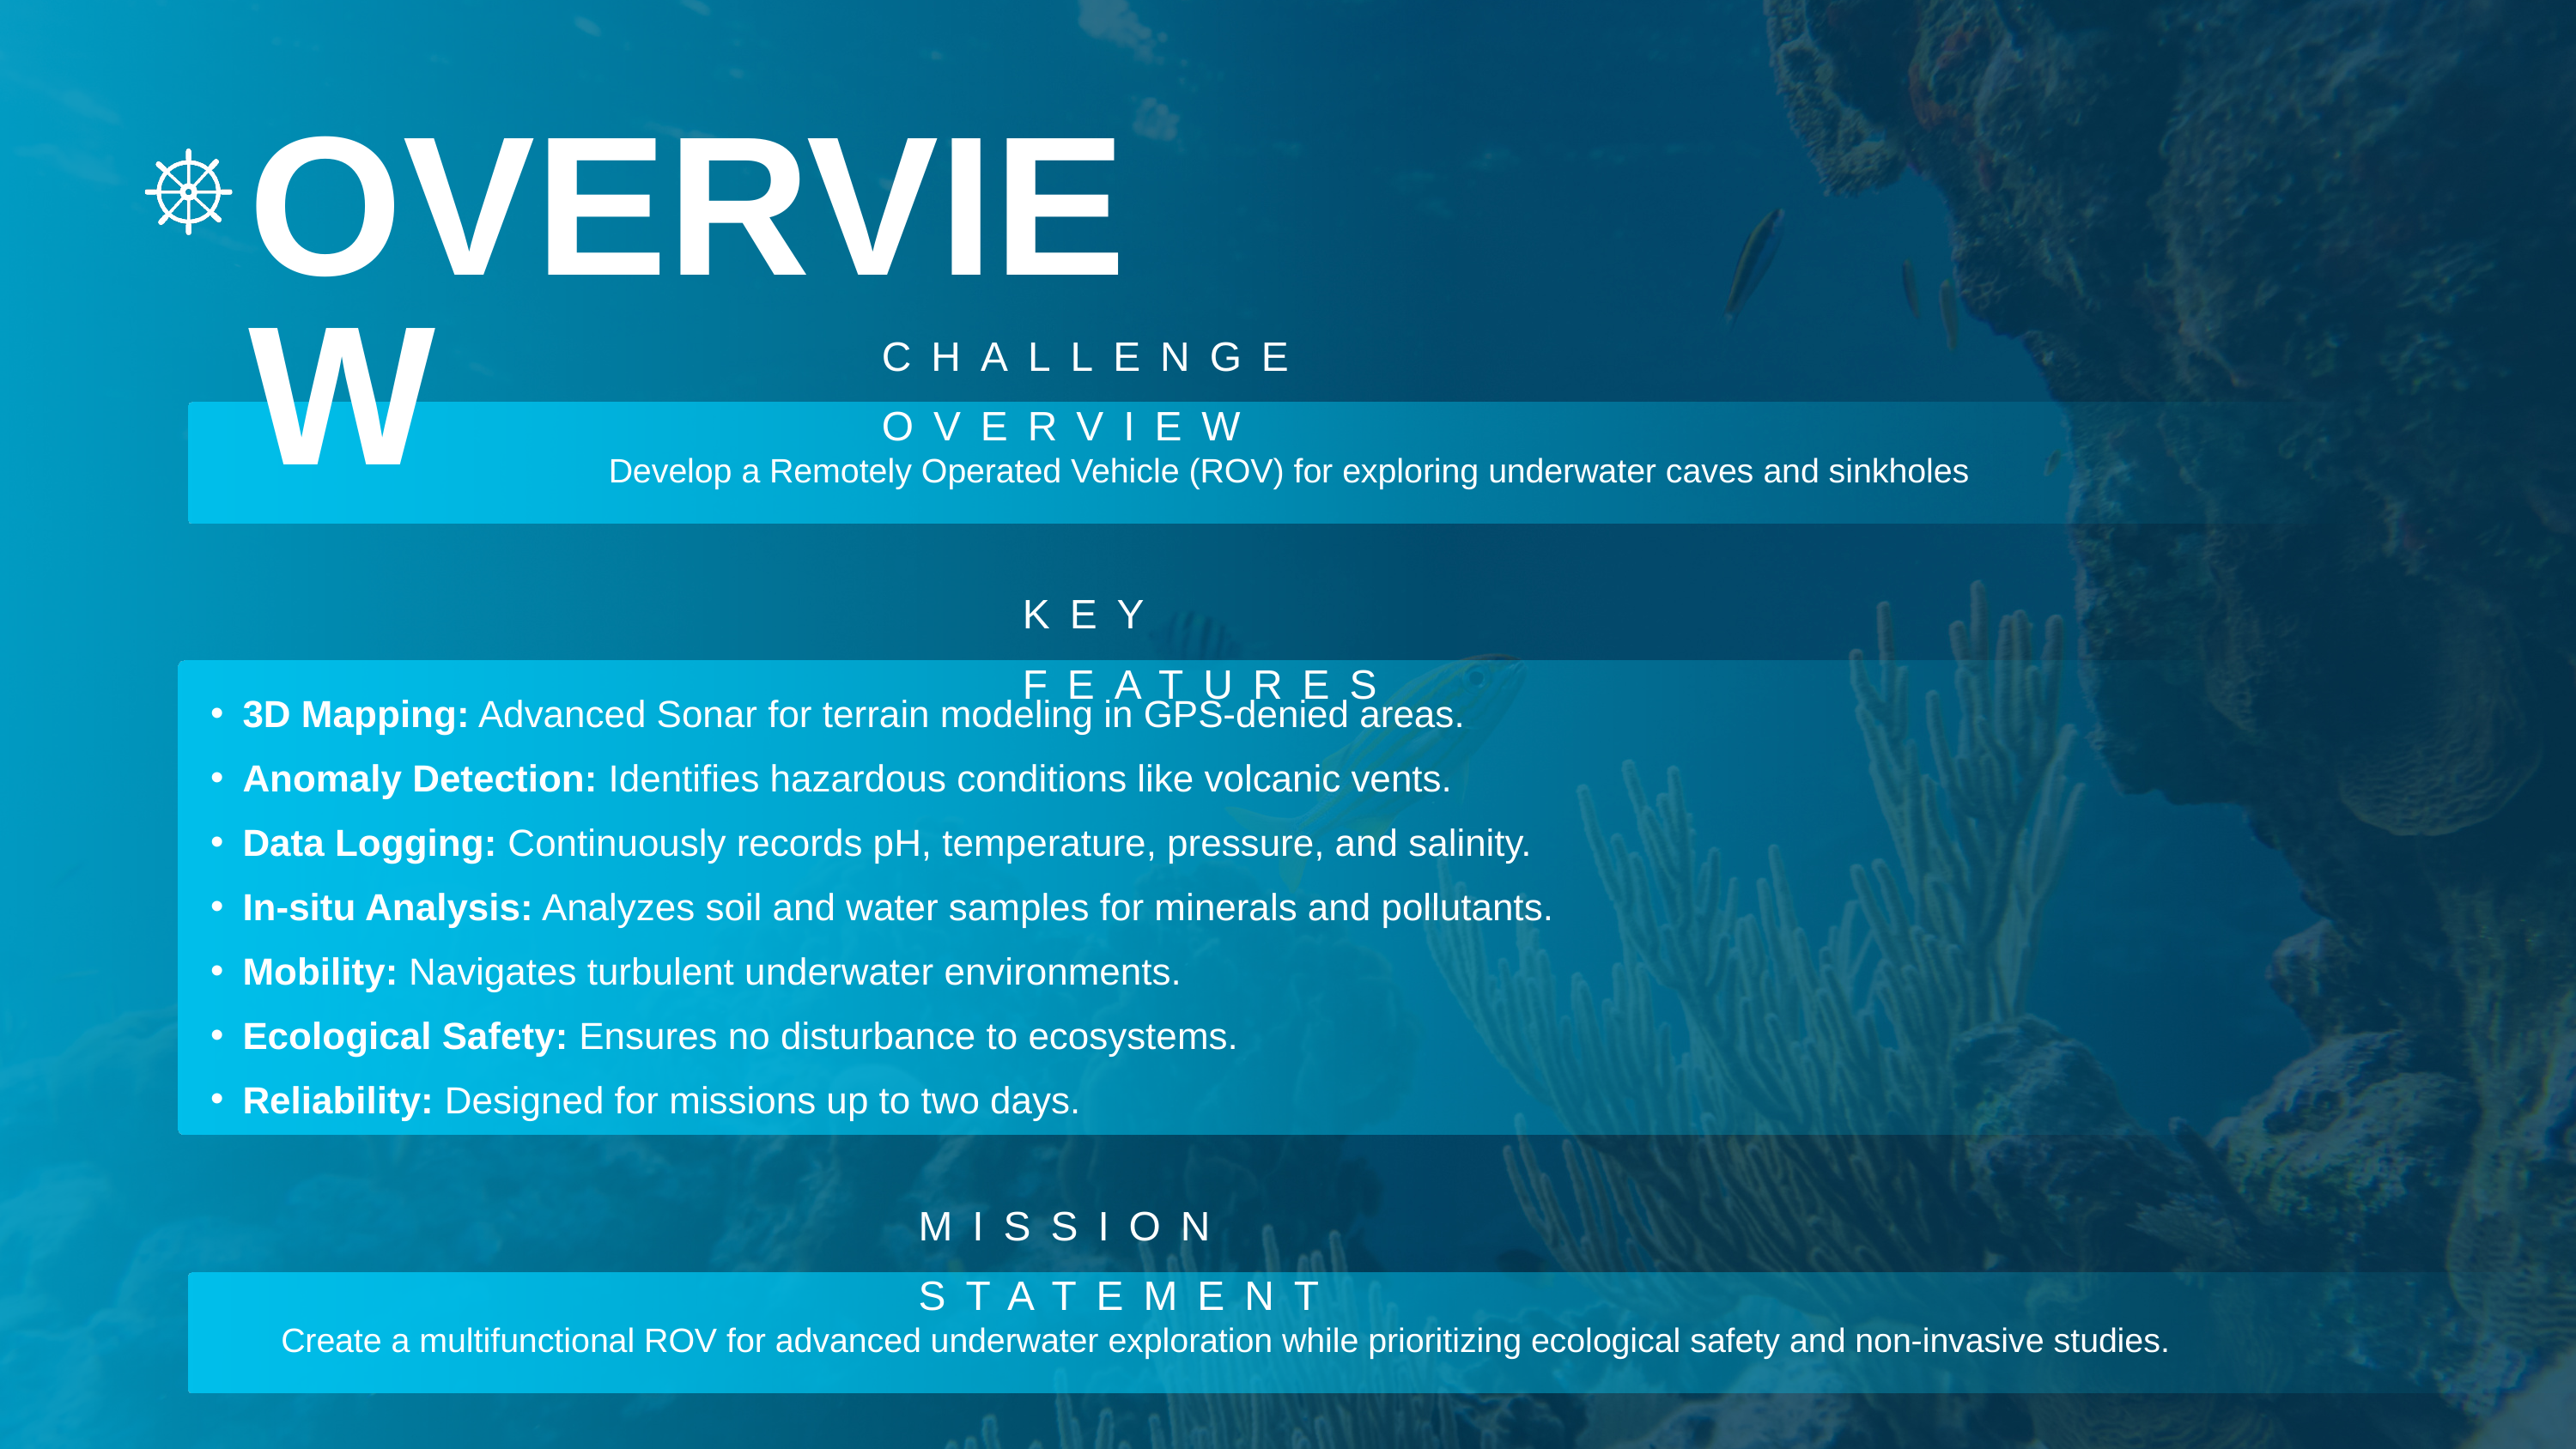

OVERVIEW

CHALLENGE OVERVIEW

Develop a Remotely Operated Vehicle (ROV) for exploring underwater caves and sinkholes
KEY FEATURES

3D Mapping: Advanced Sonar for terrain modeling in GPS-denied areas.
Anomaly Detection: Identifies hazardous conditions like volcanic vents.
Data Logging: Continuously records pH, temperature, pressure, and salinity.
In-situ Analysis: Analyzes soil and water samples for minerals and pollutants.
Mobility: Navigates turbulent underwater environments.
Ecological Safety: Ensures no disturbance to ecosystems.
Reliability: Designed for missions up to two days.
MISSION STATEMENT

Create a multifunctional ROV for advanced underwater exploration while prioritizing ecological safety and non-invasive studies.